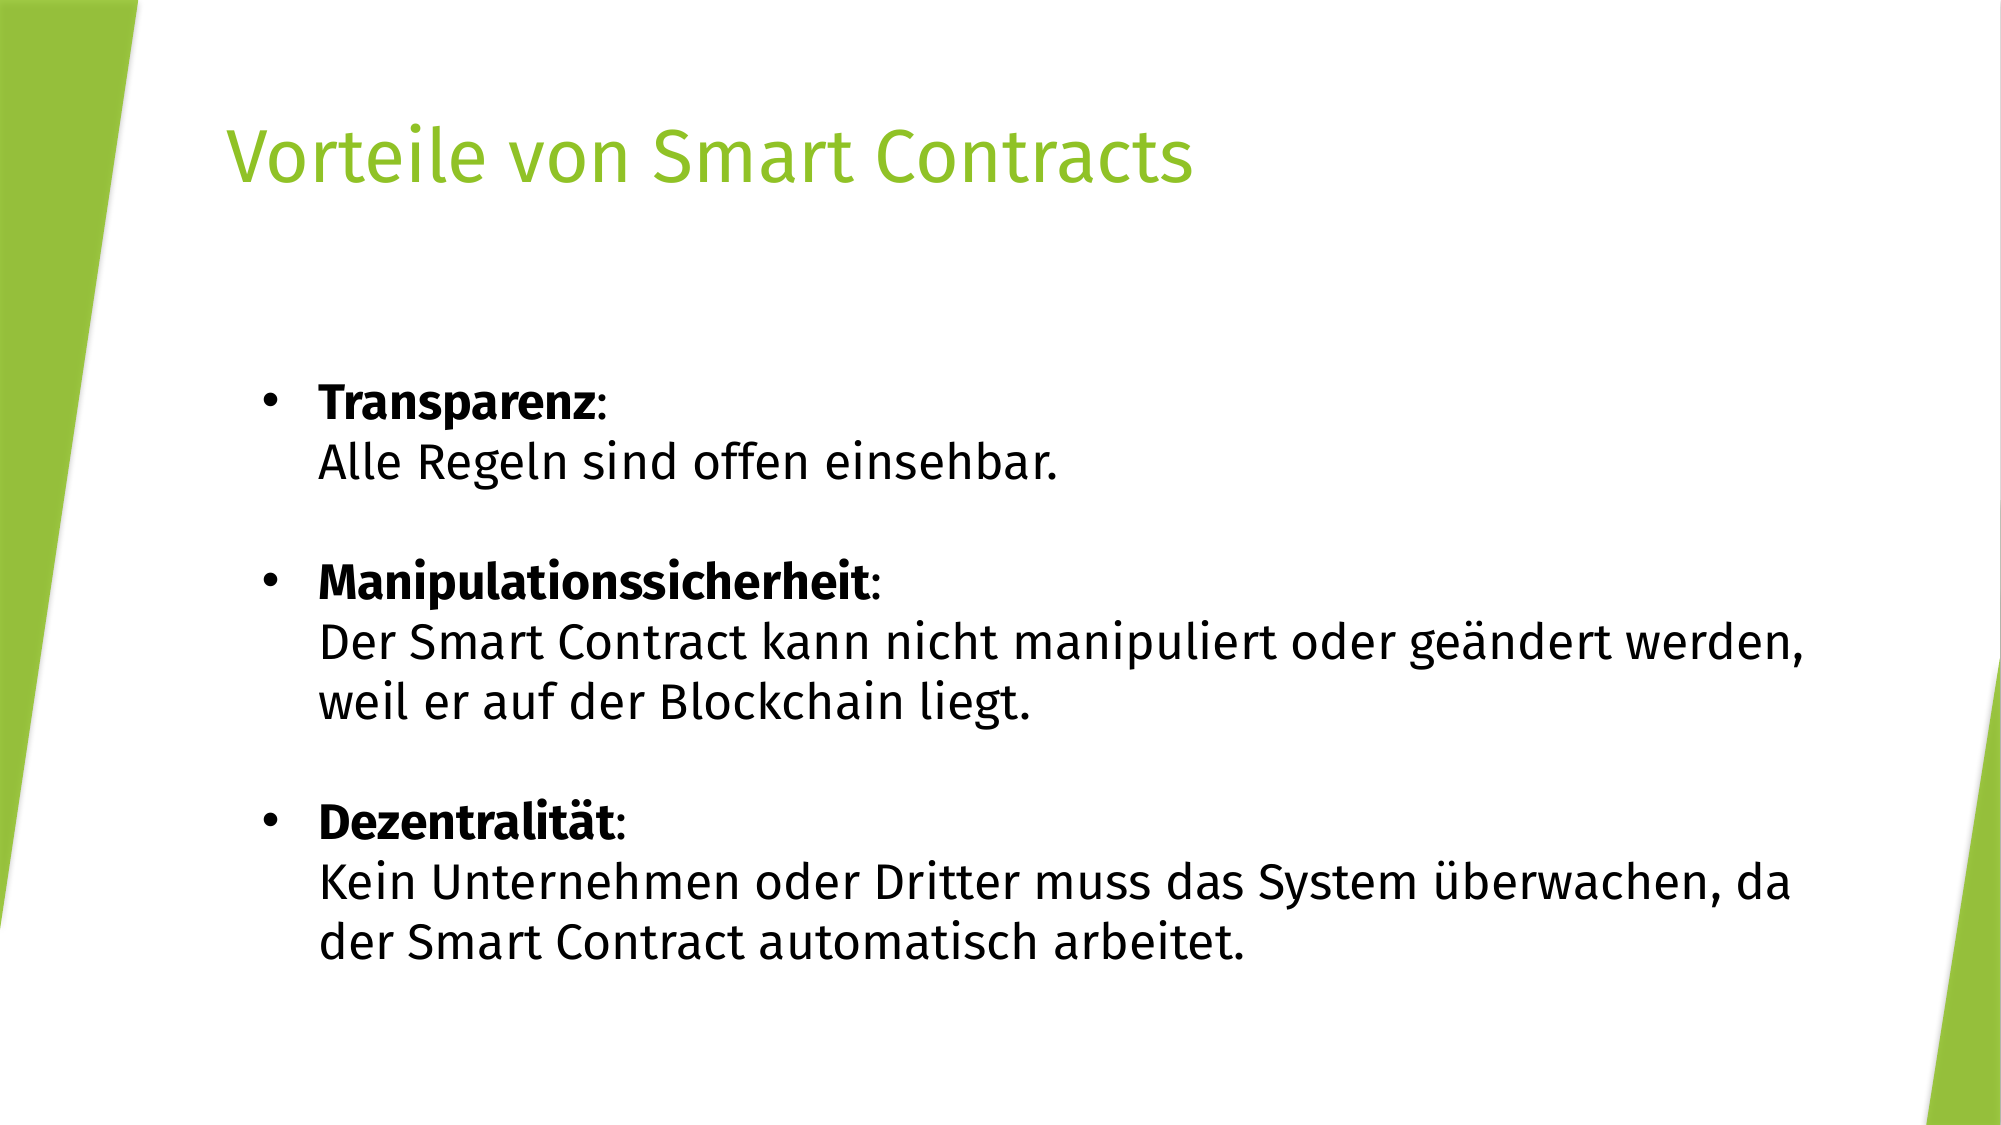

# Vorteile von Smart Contracts
Transparenz:
Alle Regeln sind offen einsehbar.
Manipulationssicherheit:
Der Smart Contract kann nicht manipuliert oder geändert werden, weil er auf der Blockchain liegt.
Dezentralität:
Kein Unternehmen oder Dritter muss das System überwachen, da der Smart Contract automatisch arbeitet.